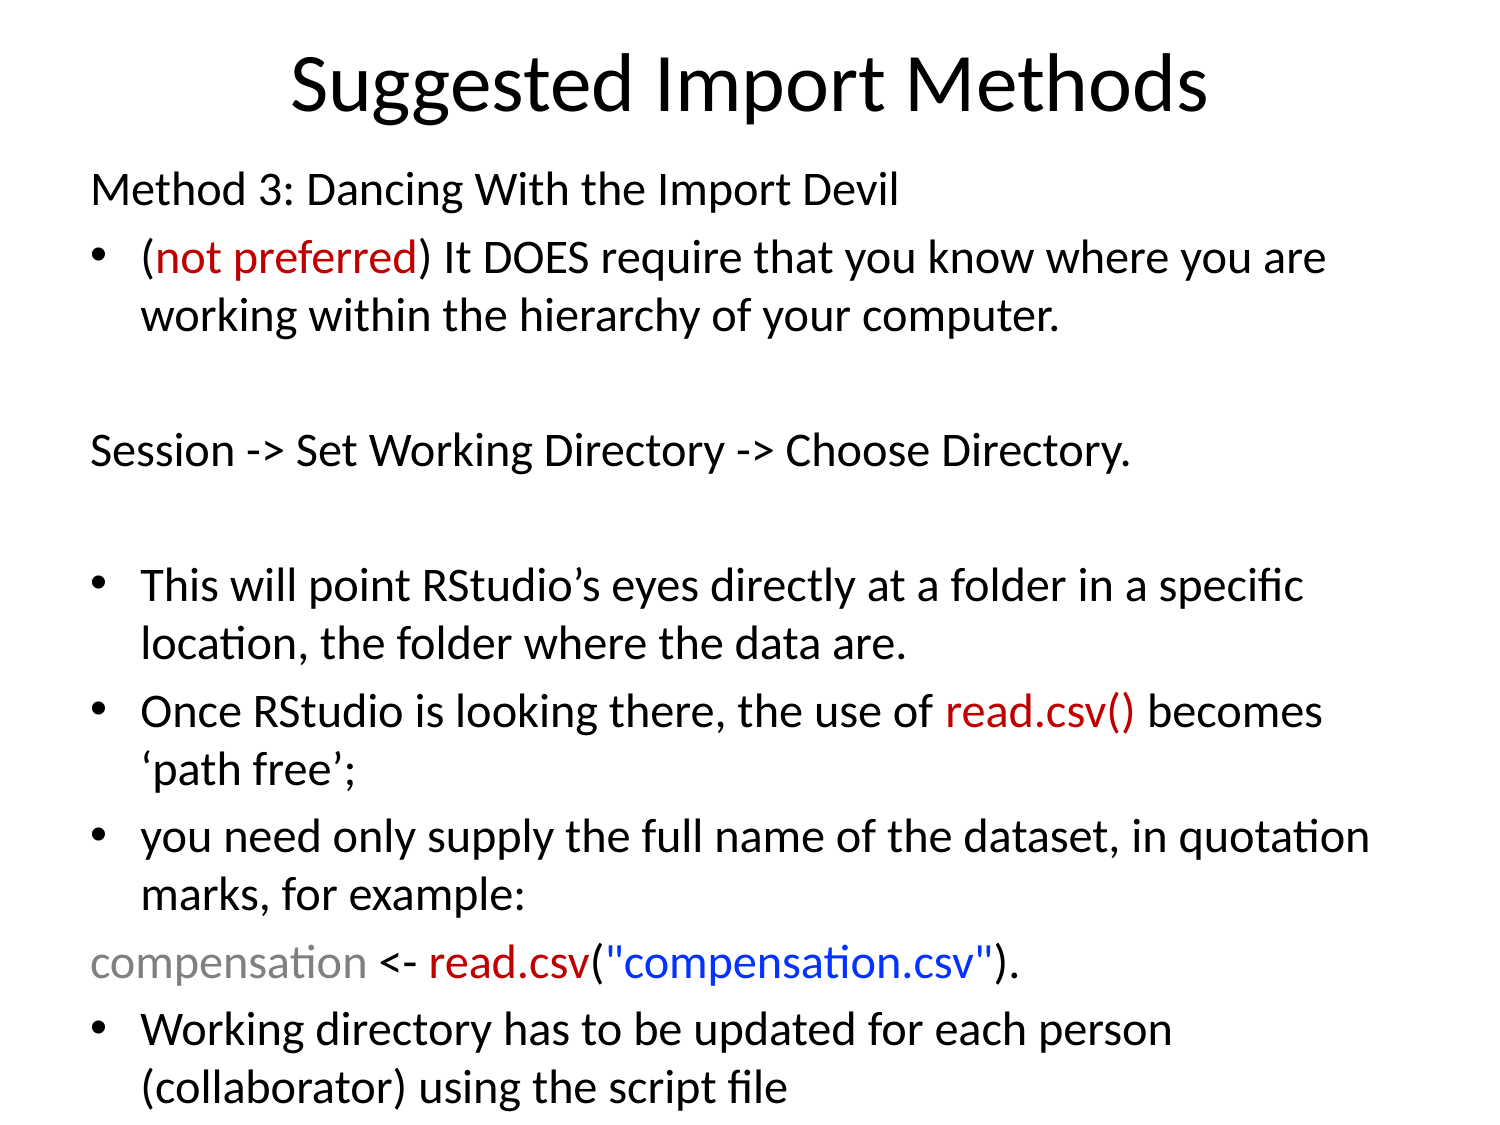

# Suggested Import Methods
Method 3: Dancing With the Import Devil
(not preferred) It DOES require that you know where you are working within the hierarchy of your computer.

Session -> Set Working Directory -> Choose Directory.

This will point RStudio’s eyes directly at a folder in a specific location, the folder where the data are.
Once RStudio is looking there, the use of read.csv() becomes ‘path free’;
you need only supply the full name of the dataset, in quotation marks, for example:
compensation <- read.csv("compensation.csv").
Working directory has to be updated for each person (collaborator) using the script file